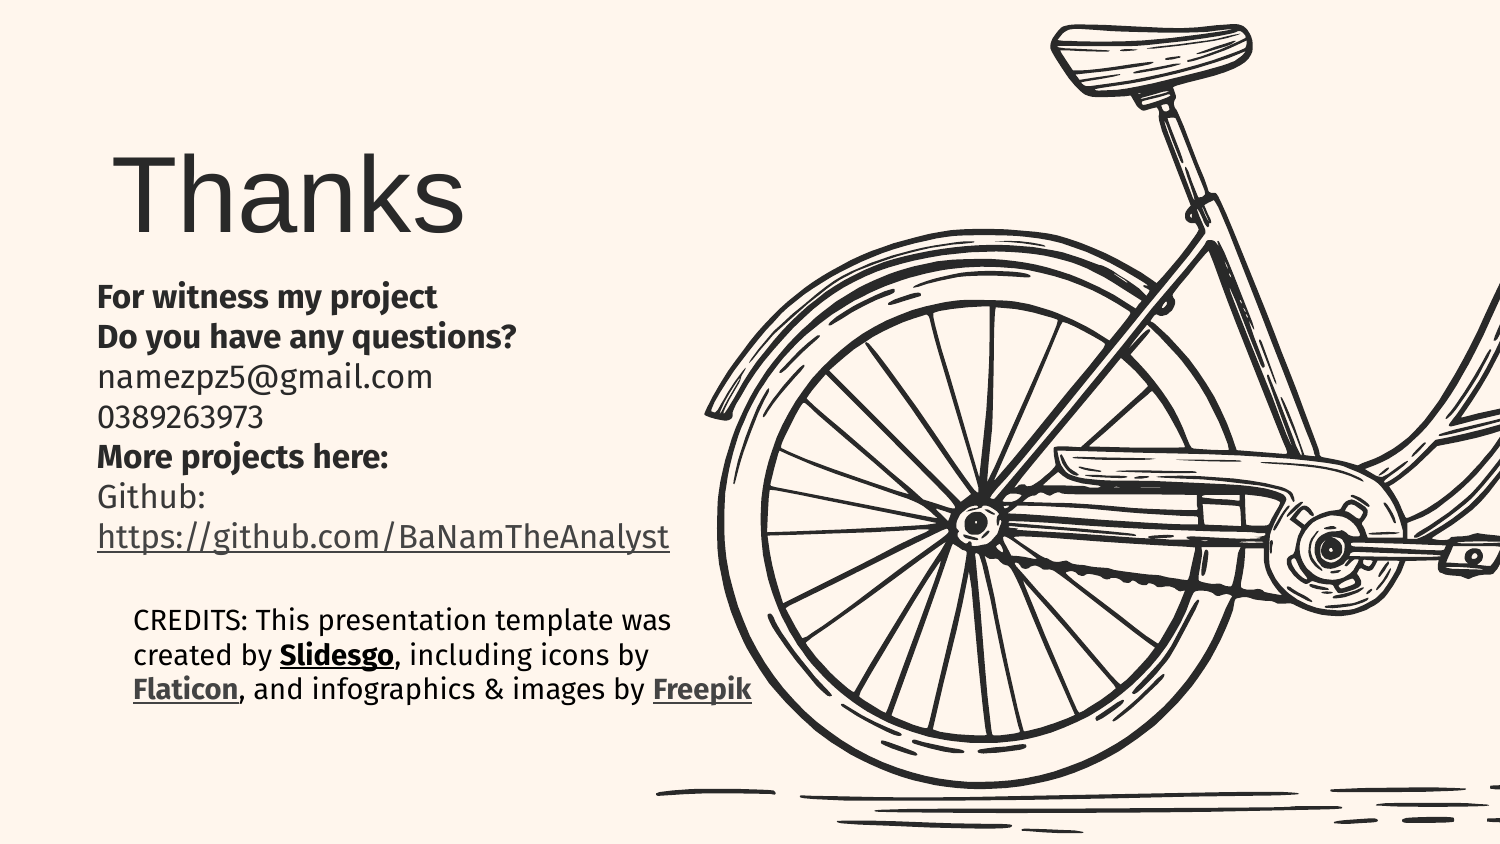

# Thanks
For witness my project
Do you have any questions?
namezpz5@gmail.com
0389263973
More projects here:
Github: https://github.com/BaNamTheAnalyst